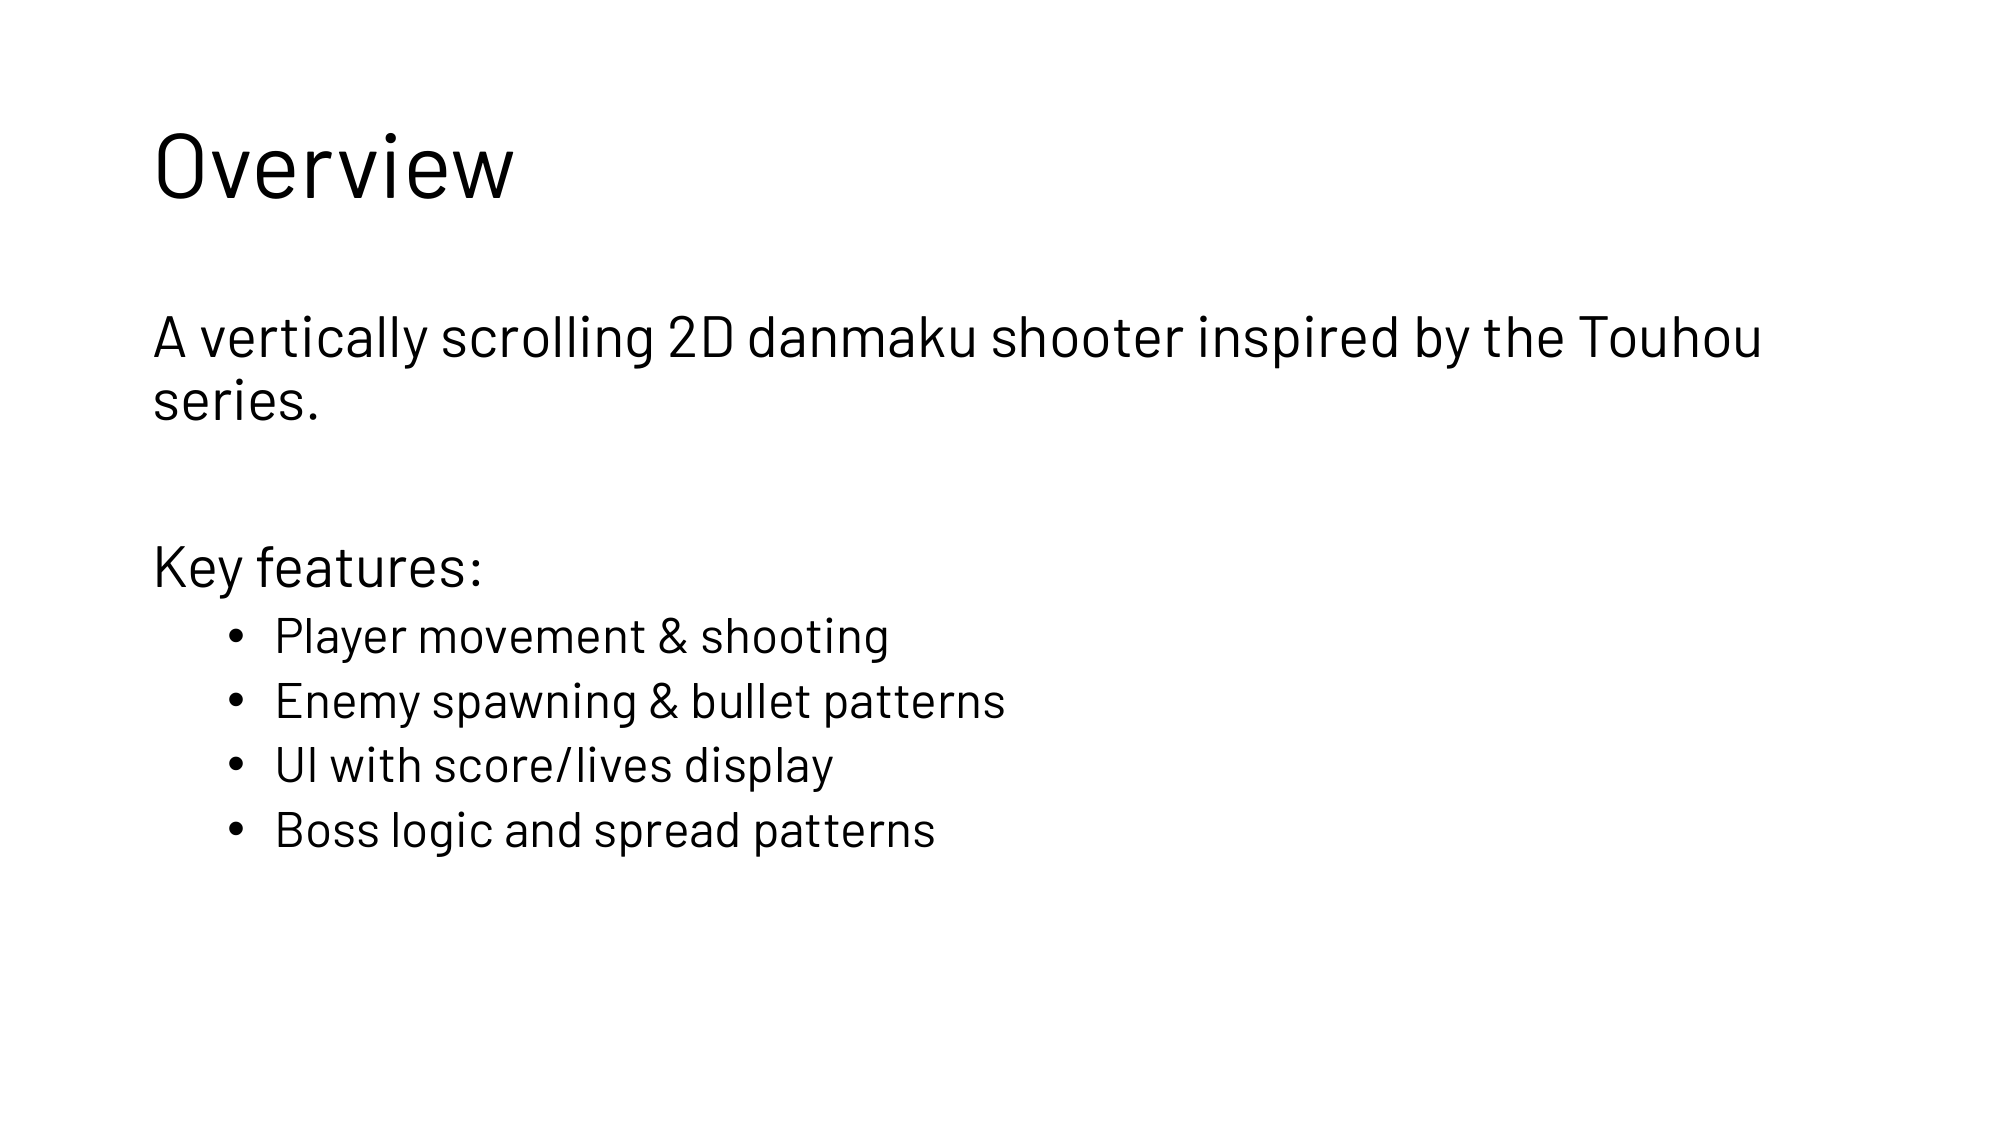

# Overview
A vertically scrolling 2D danmaku shooter inspired by the Touhou series.

Key features:
Player movement & shooting
Enemy spawning & bullet patterns
UI with score/lives display
Boss logic and spread patterns